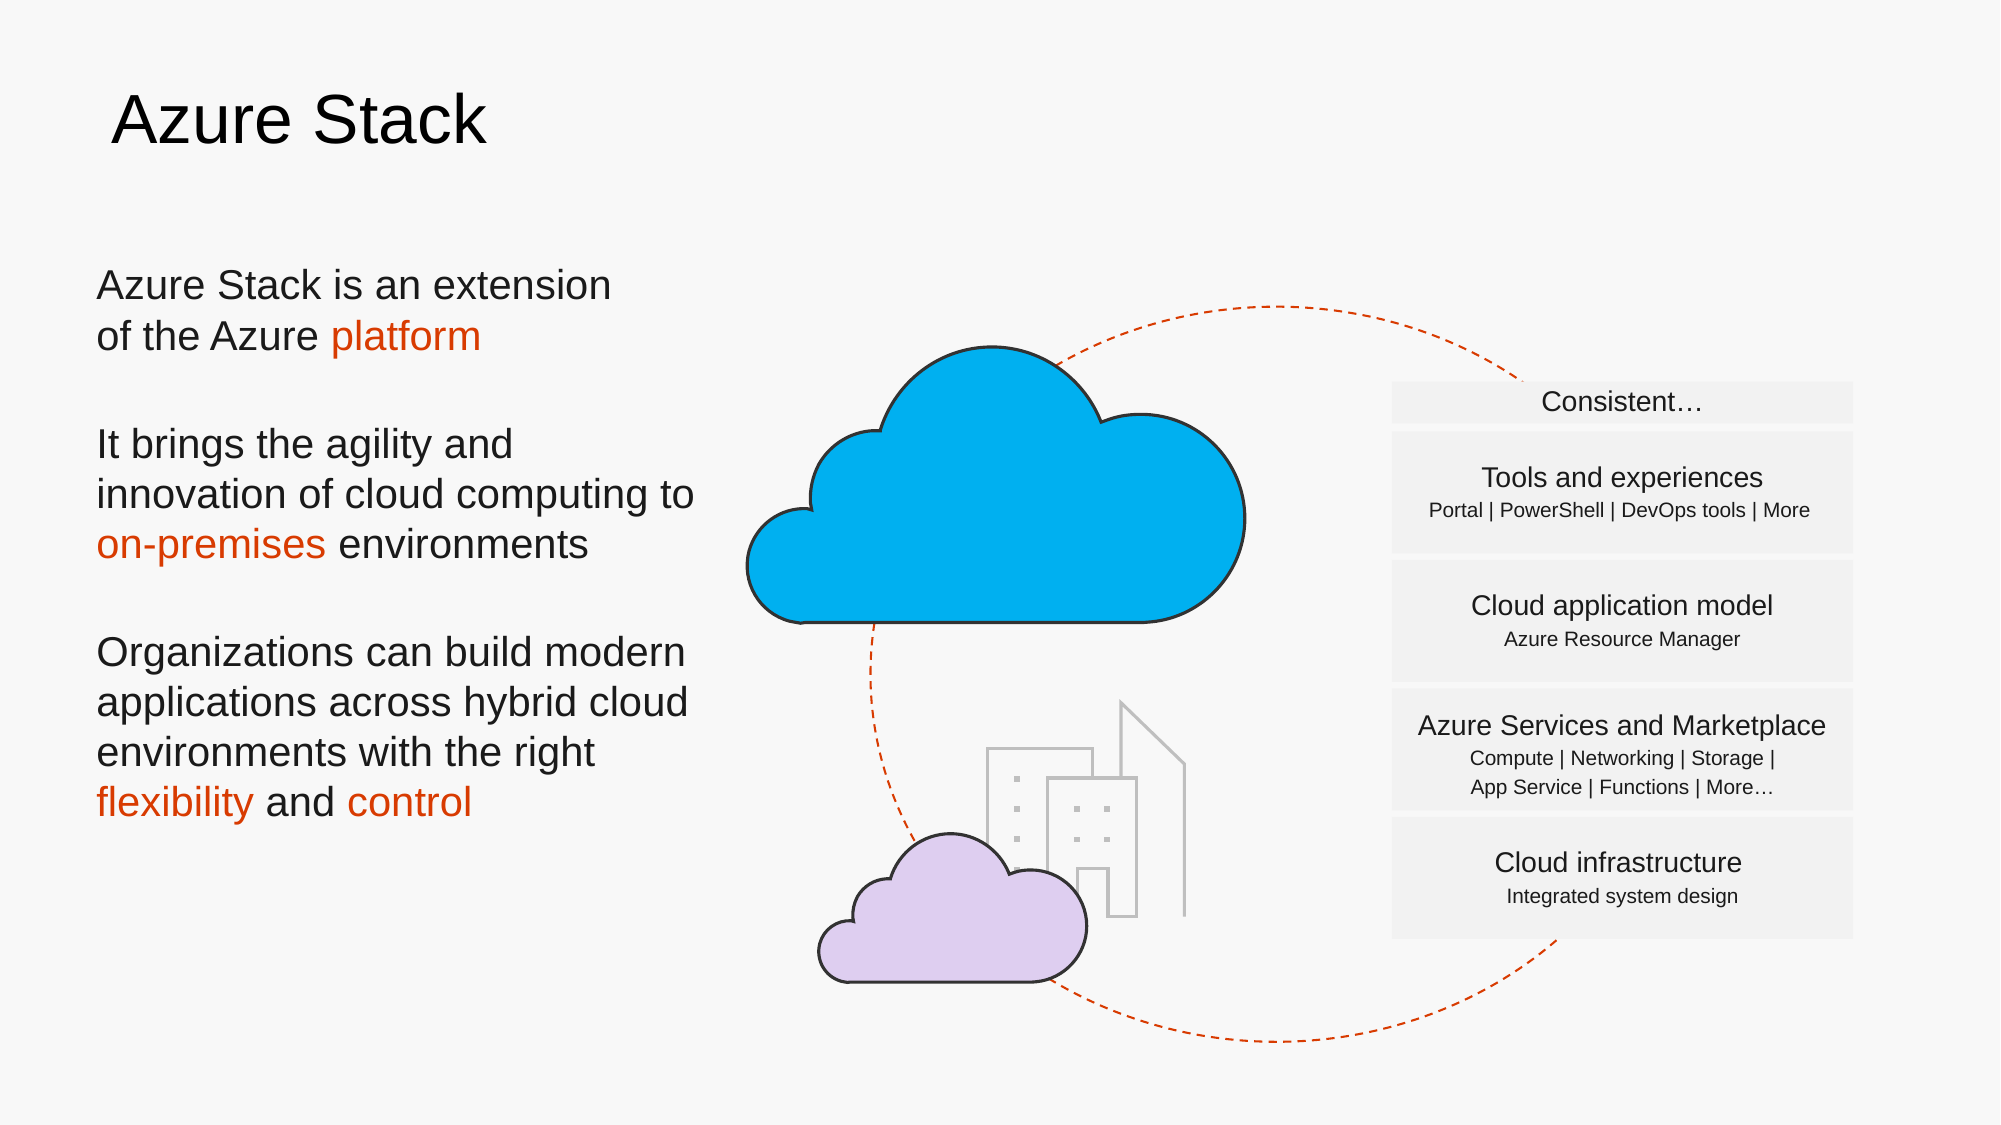

# Azure Stack
Azure Stack is an extension
of the Azure platform
It brings the agility and innovation of cloud computing to on-premises environments
Organizations can build modern applications across hybrid cloud environments with the right flexibility and control

Consistent…
Tools and experiences
Portal | PowerShell | DevOps tools | More
Easily transfer your skills and processes between
Azure clouds while using the tools you want
Cloud application model
Azure Resource Manager
Manage your cloud resources the same way everywhere

Azure Services and Marketplace
Compute | Networking | Storage |
App Service | Functions | More…

Get what you need when you need it with true
cloud services on-premises
Cloud infrastructure
Integrated system design
Go faster, safely with a cloud inspired infrastructure
via integrated systems